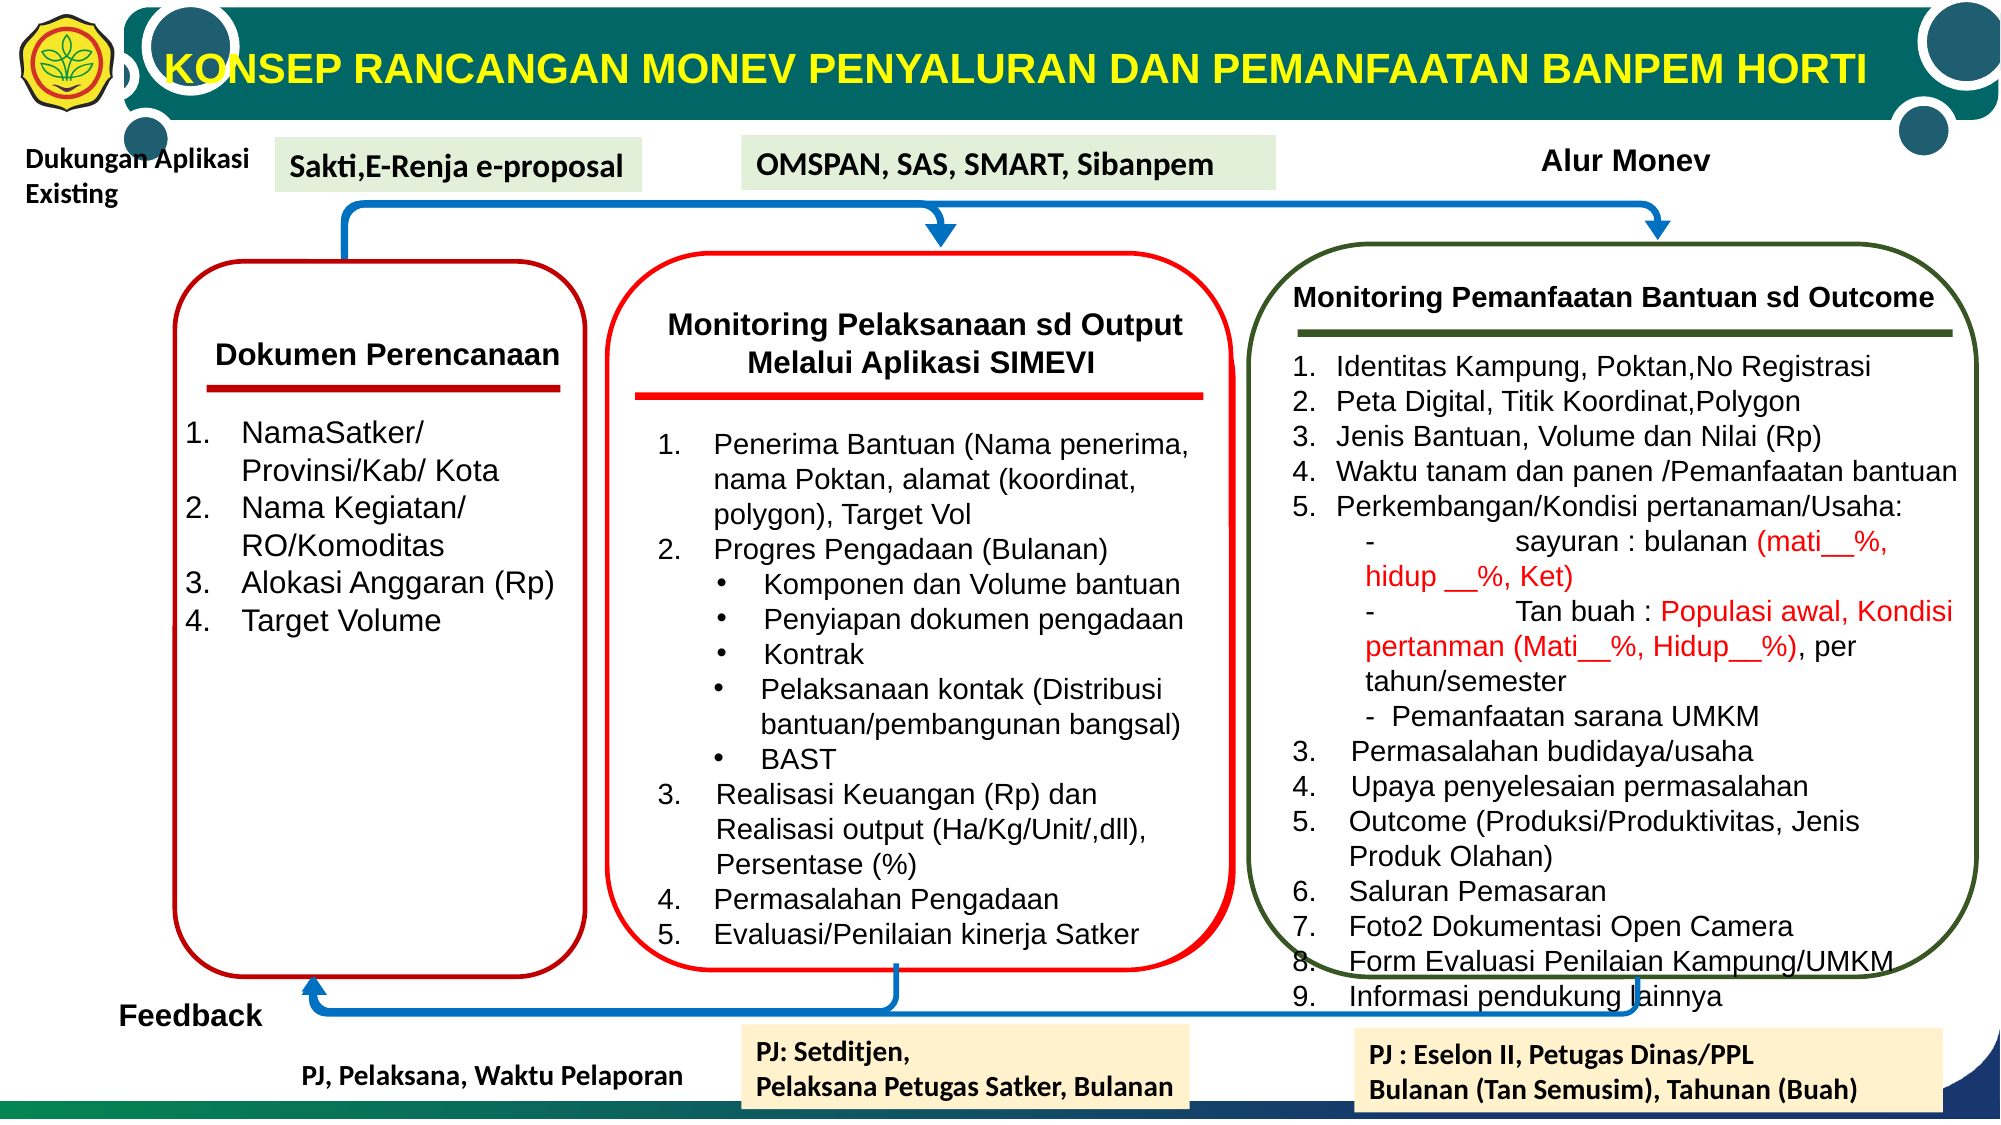

KONSEP RANCANGAN MONEV PENYALURAN DAN PEMANFAATAN BANPEM HORTI
Dukungan Aplikasi Existing
Alur Monev
OMSPAN, SAS, SMART, Sibanpem
Sakti,E-Renja e-proposal

Monitoring Pemanfaatan Bantuan sd Outcome

Monitoring Pelaksanaan sd Output Melalui Aplikasi SIMEVI
Dokumen Perencanaan

Identitas Kampung, Poktan,No Registrasi
Peta Digital, Titik Koordinat,Polygon
Jenis Bantuan, Volume dan Nilai (Rp)
Waktu tanam dan panen /Pemanfaatan bantuan
Perkembangan/Kondisi pertanaman/Usaha:
	- 	sayuran : bulanan (mati__%, hidup __%, Ket)
 	- 	Tan buah : Populasi awal, Kondisi pertanman (Mati__%, Hidup__%), per tahun/semester
	-  Pemanfaatan sarana UMKM
3.	Permasalahan budidaya/usaha
4.	Upaya penyelesaian permasalahan
Outcome (Produksi/Produktivitas, Jenis Produk Olahan)
Saluran Pemasaran
Foto2 Dokumentasi Open Camera
Form Evaluasi Penilaian Kampung/UMKM
Informasi pendukung lainnya

NamaSatker/Provinsi/Kab/ Kota
Nama Kegiatan/ RO/Komoditas
Alokasi Anggaran (Rp)
Target Volume
Penerima Bantuan (Nama penerima, nama Poktan, alamat (koordinat, polygon), Target Vol
Progres Pengadaan (Bulanan)
Komponen dan Volume bantuan
Penyiapan dokumen pengadaan
Kontrak
Pelaksanaan kontak (Distribusi bantuan/pembangunan bangsal)
BAST
3. 	Realisasi Keuangan (Rp) dan Realisasi output (Ha/Kg/Unit/,dll), Persentase (%)
Permasalahan Pengadaan
Evaluasi/Penilaian kinerja Satker

Feedback
PJ: Setditjen,
Pelaksana Petugas Satker, Bulanan
PJ : Eselon II, Petugas Dinas/PPL
Bulanan (Tan Semusim), Tahunan (Buah)
PJ, Pelaksana, Waktu Pelaporan